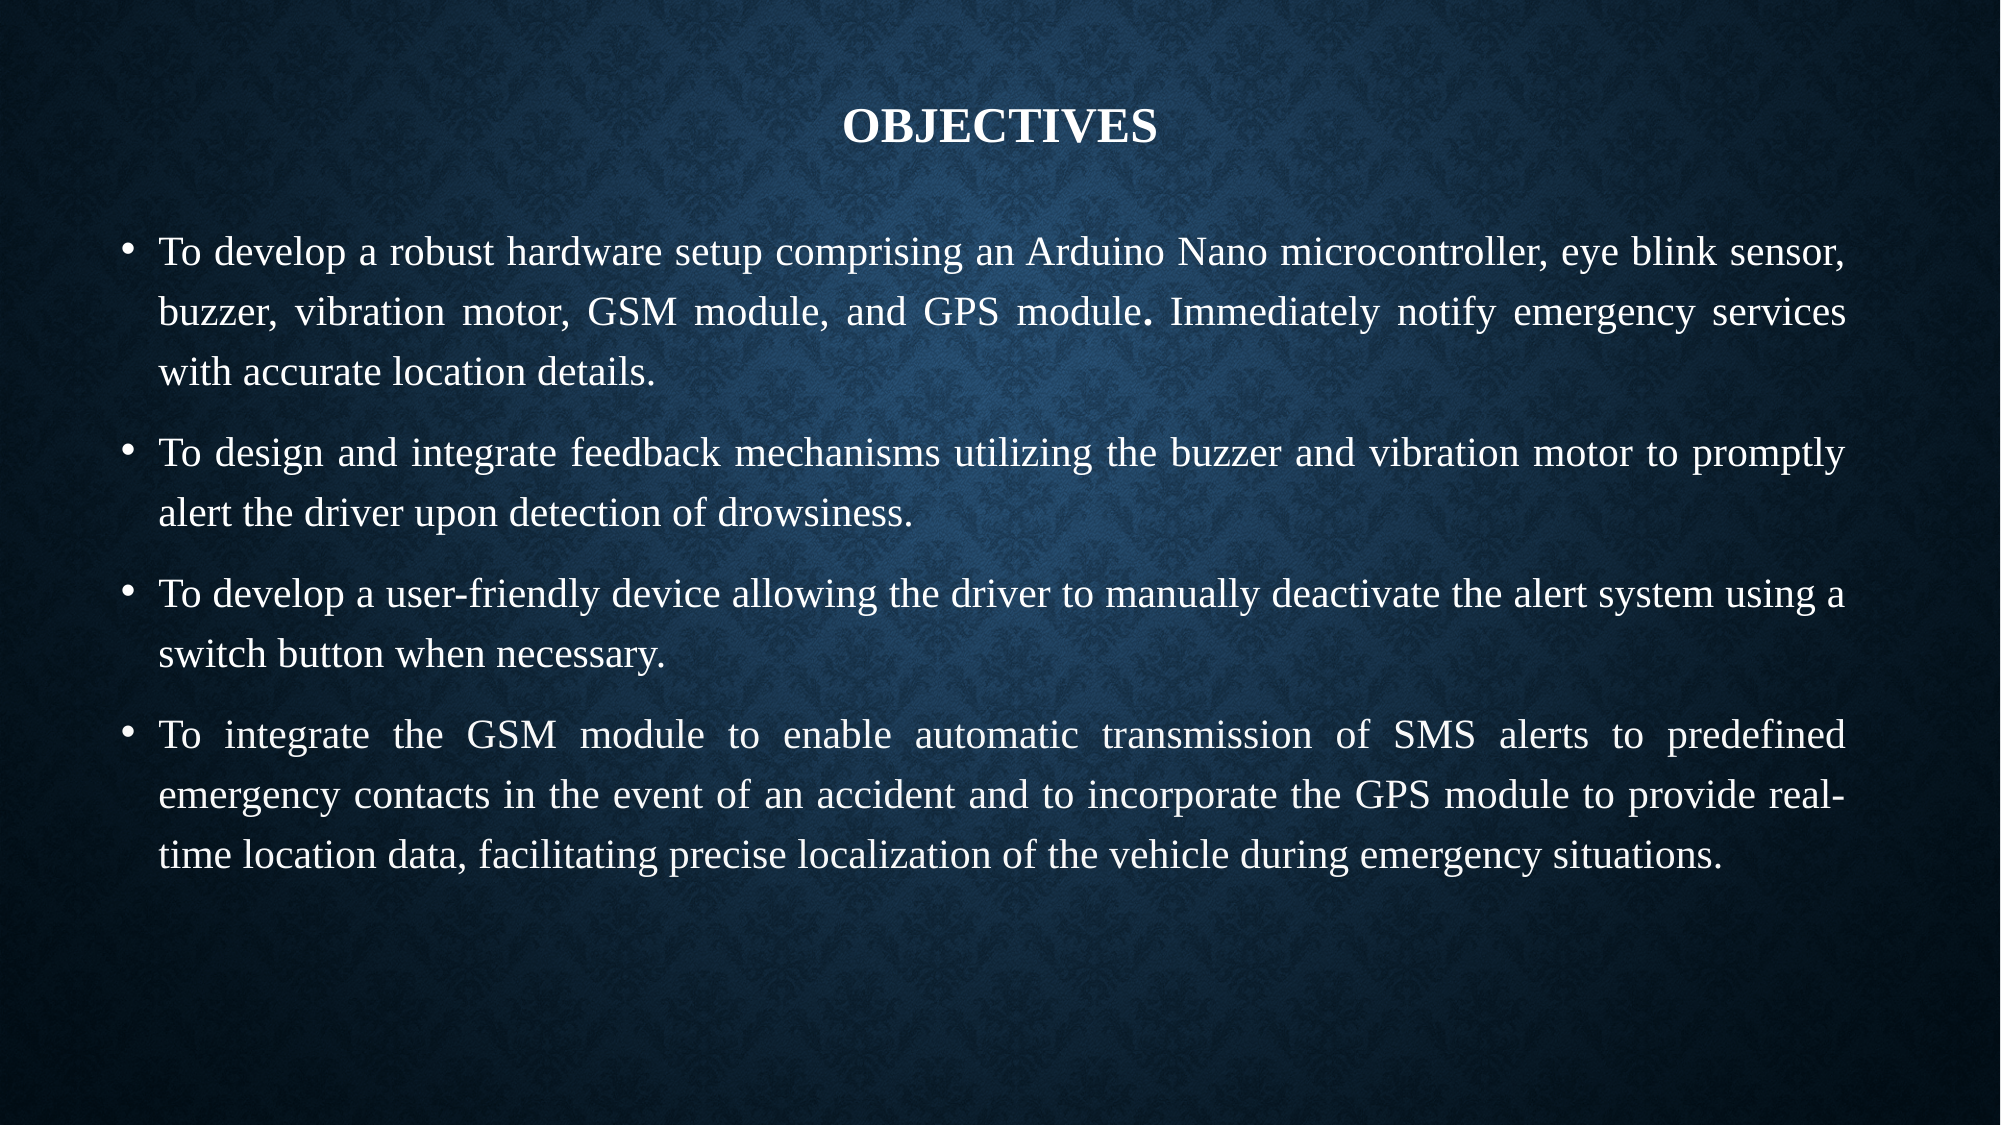

# Objectives
To develop a robust hardware setup comprising an Arduino Nano microcontroller, eye blink sensor, buzzer, vibration motor, GSM module, and GPS module. Immediately notify emergency services with accurate location details.
To design and integrate feedback mechanisms utilizing the buzzer and vibration motor to promptly alert the driver upon detection of drowsiness.
To develop a user-friendly device allowing the driver to manually deactivate the alert system using a switch button when necessary.
To integrate the GSM module to enable automatic transmission of SMS alerts to predefined emergency contacts in the event of an accident and to incorporate the GPS module to provide real-time location data, facilitating precise localization of the vehicle during emergency situations.